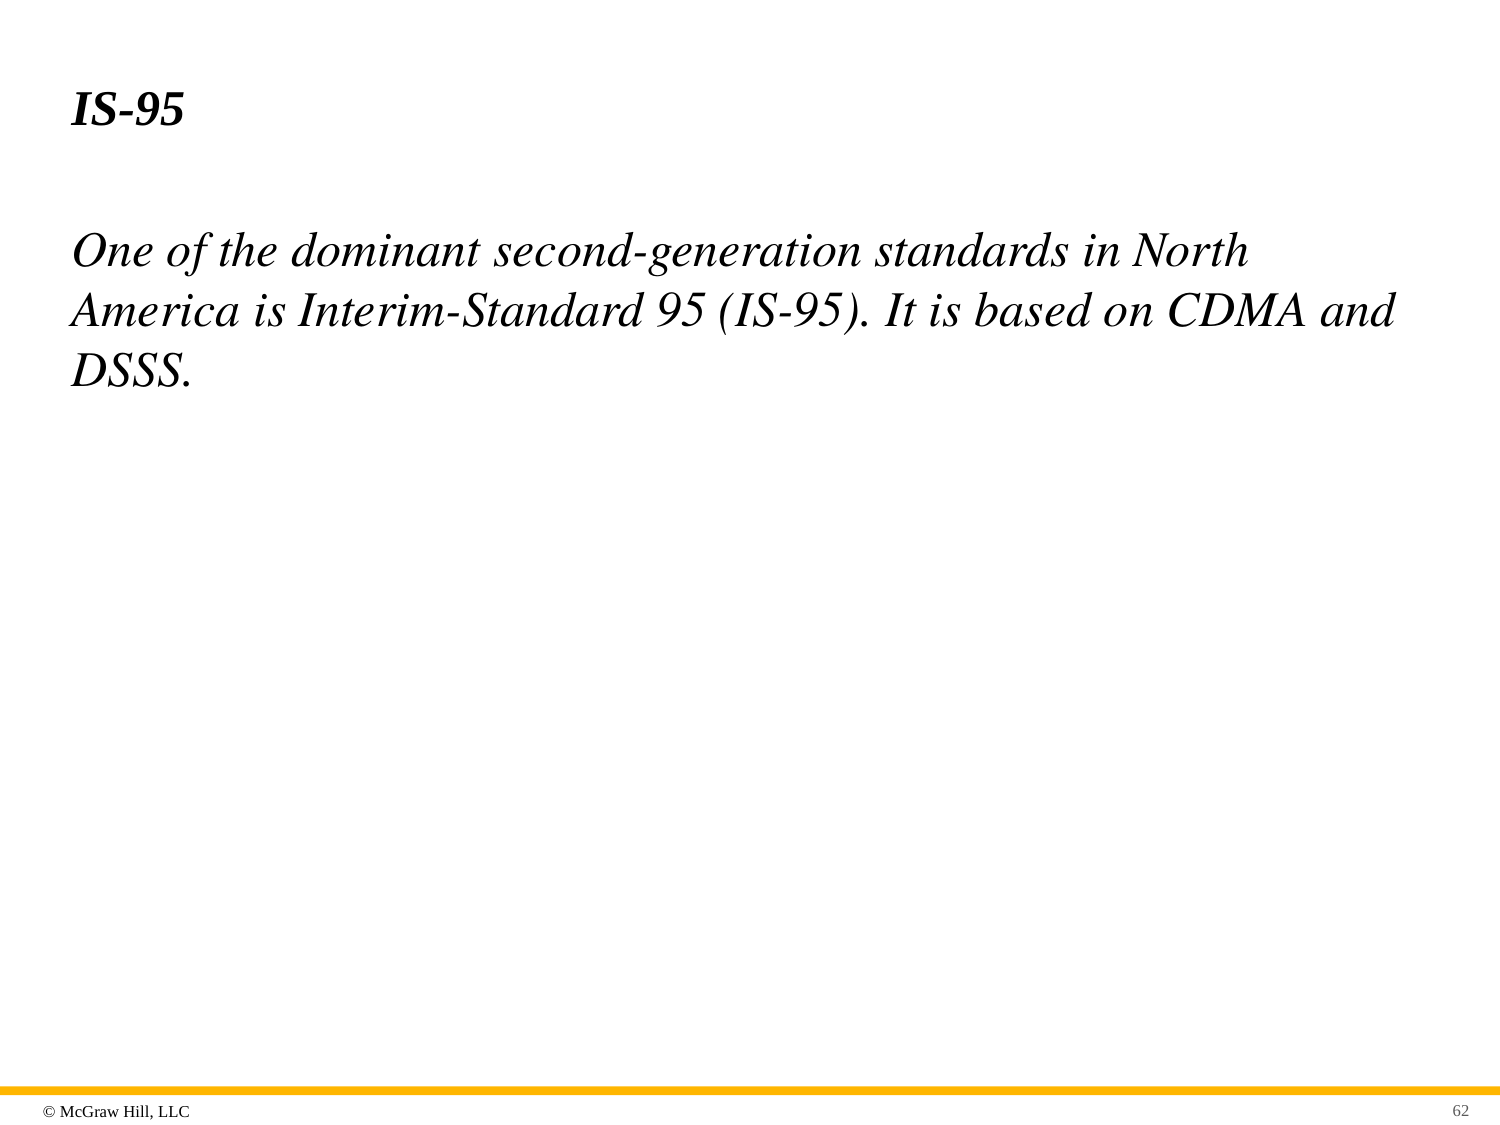

# IS-95
One of the dominant second-generation standards in North America is Interim-Standard 95 (IS-95). It is based on CDMA and DSSS.
62